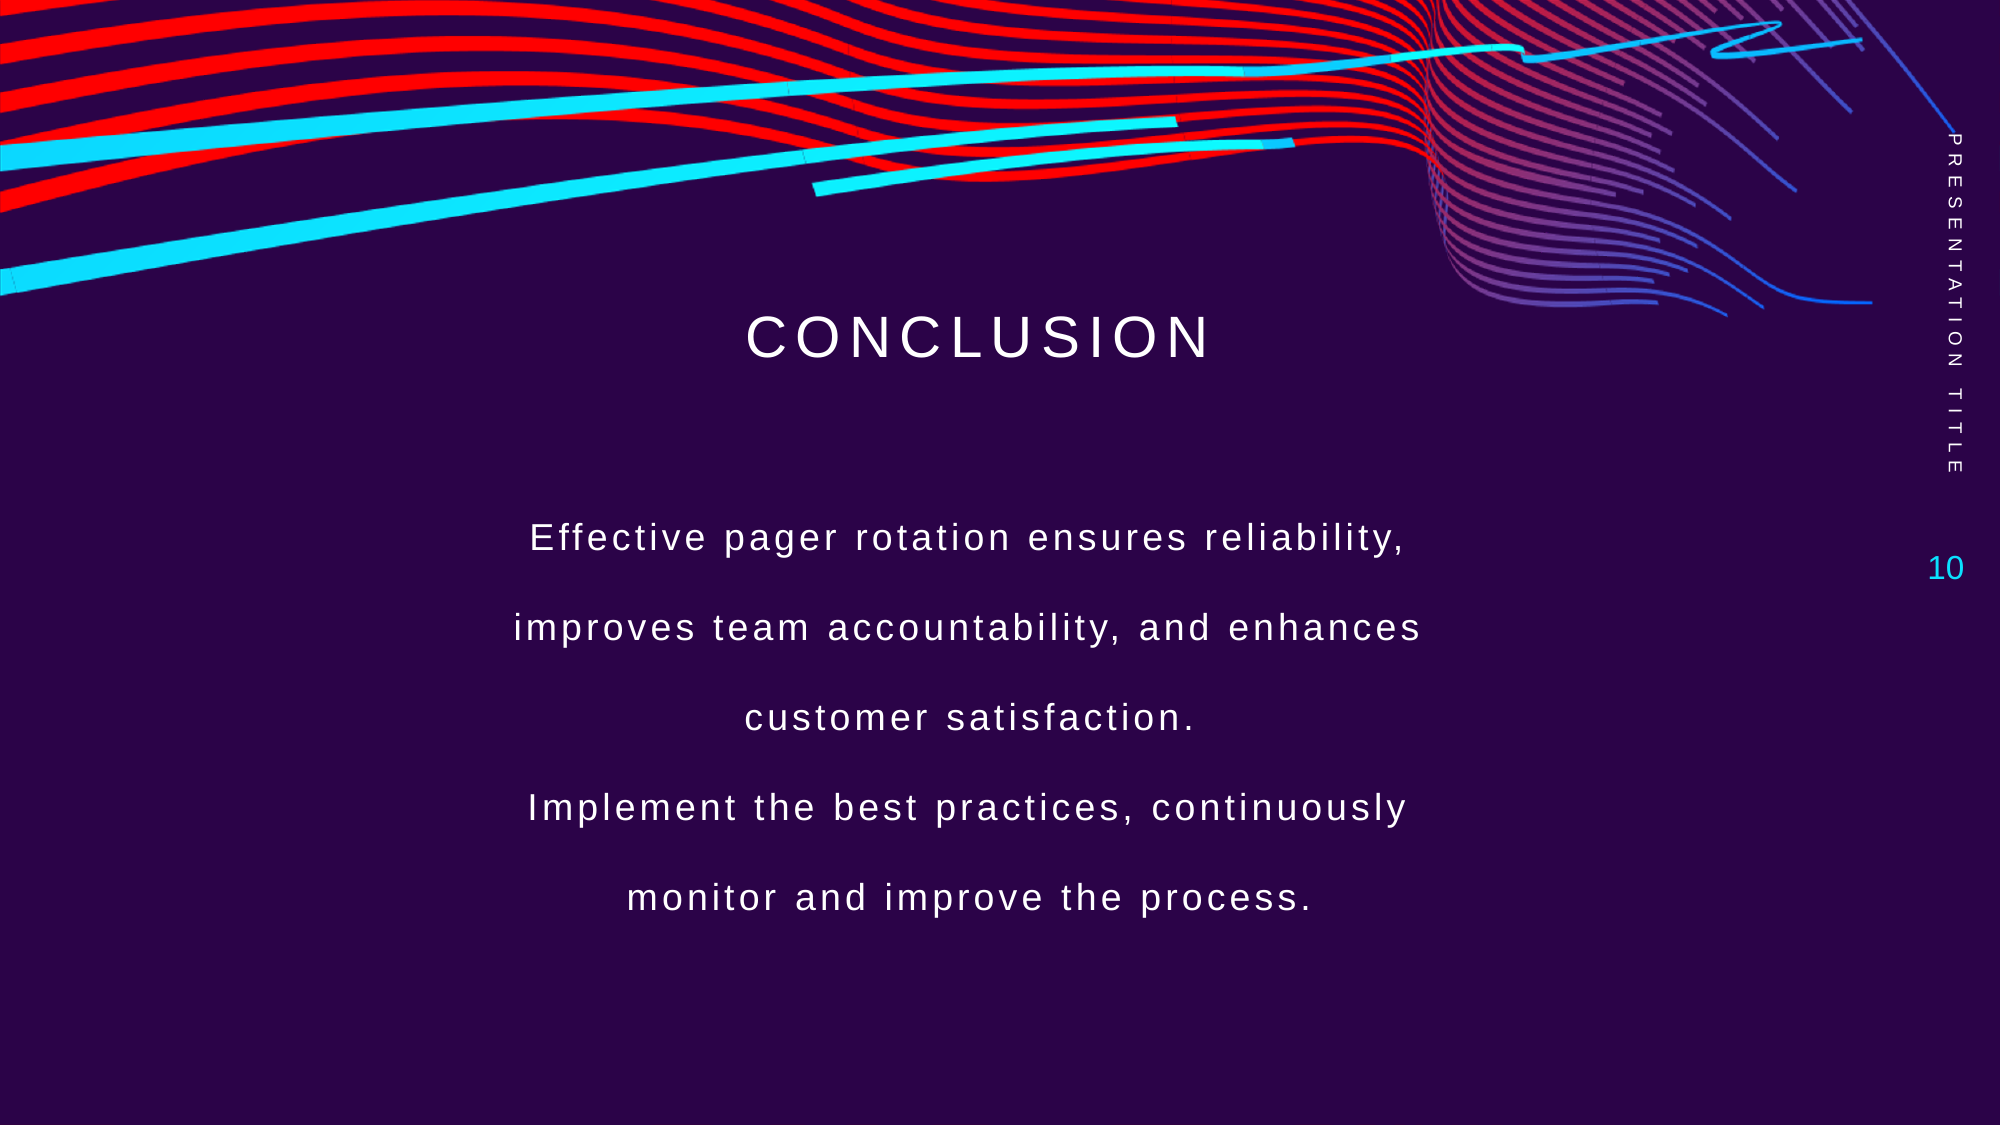

PRESENTATION TITLE
# Conclusion
Effective pager rotation ensures reliability, improves team accountability, and enhances customer satisfaction.
Implement the best practices, continuously monitor and improve the process.

10